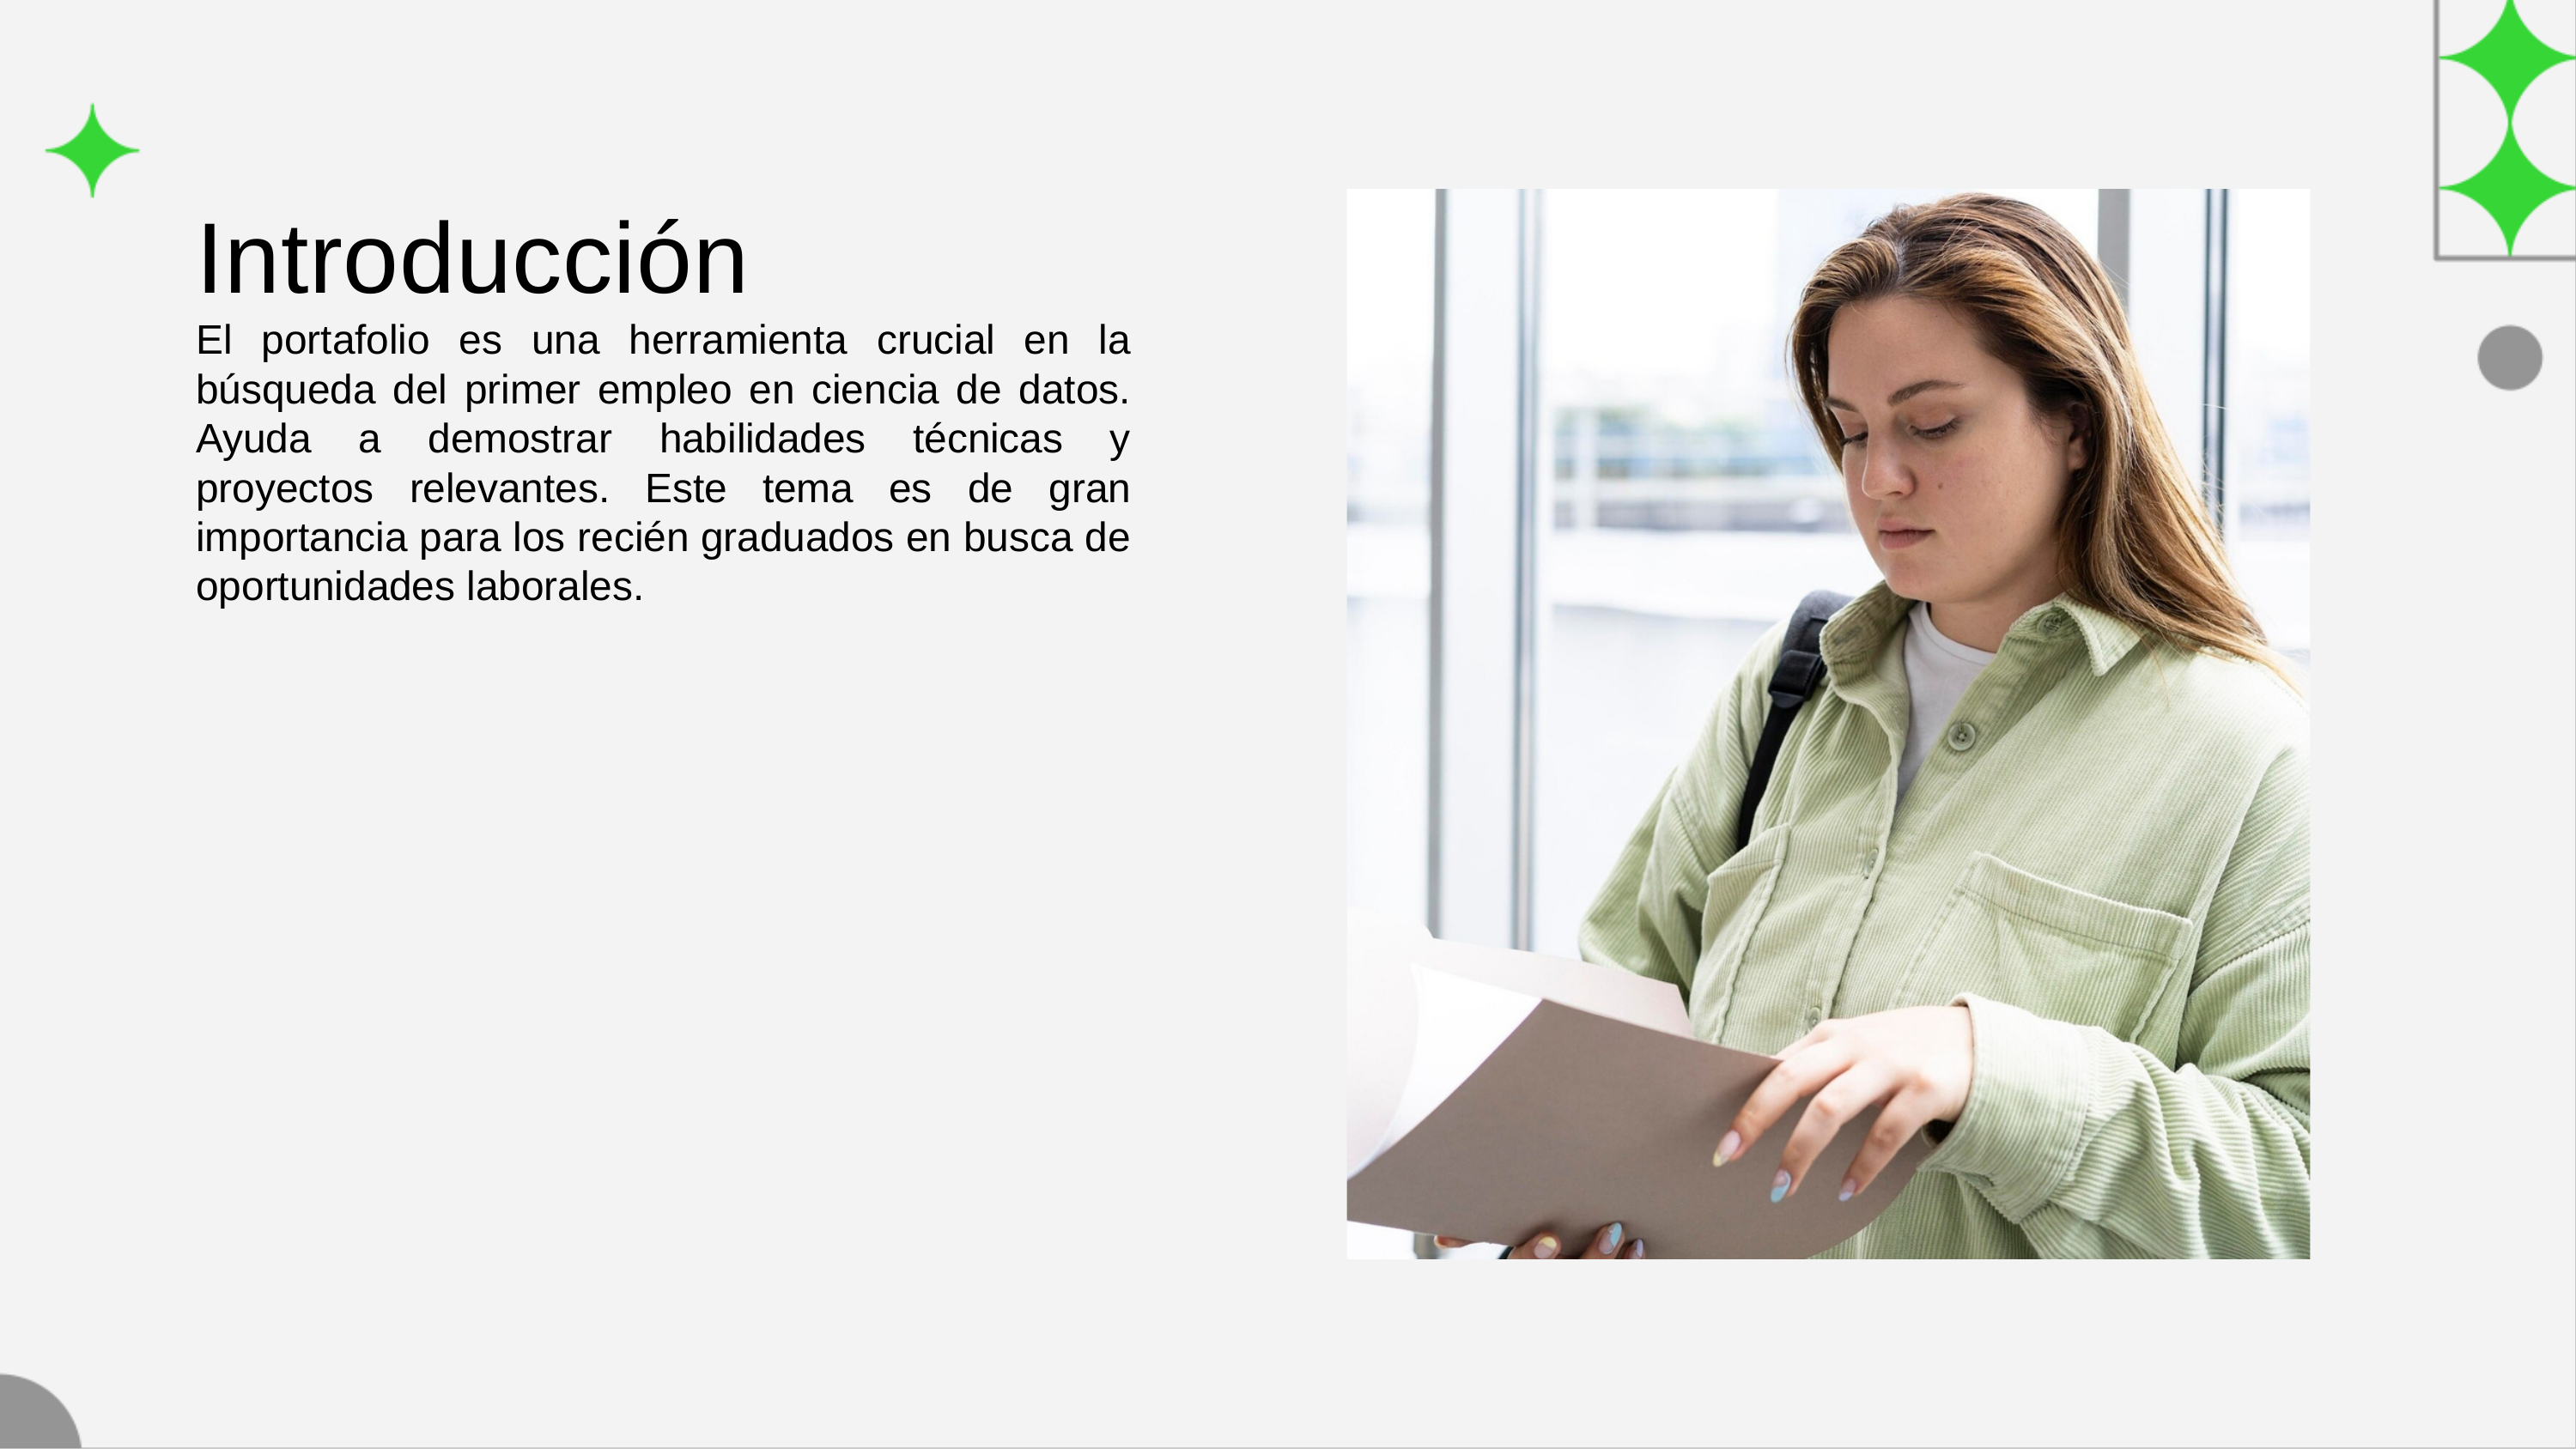

Introducción
El portafolio es una herramienta crucial en la búsqueda del primer empleo en ciencia de datos. Ayuda a demostrar habilidades técnicas y proyectos relevantes. Este tema es de gran importancia para los recién graduados en busca de oportunidades laborales.